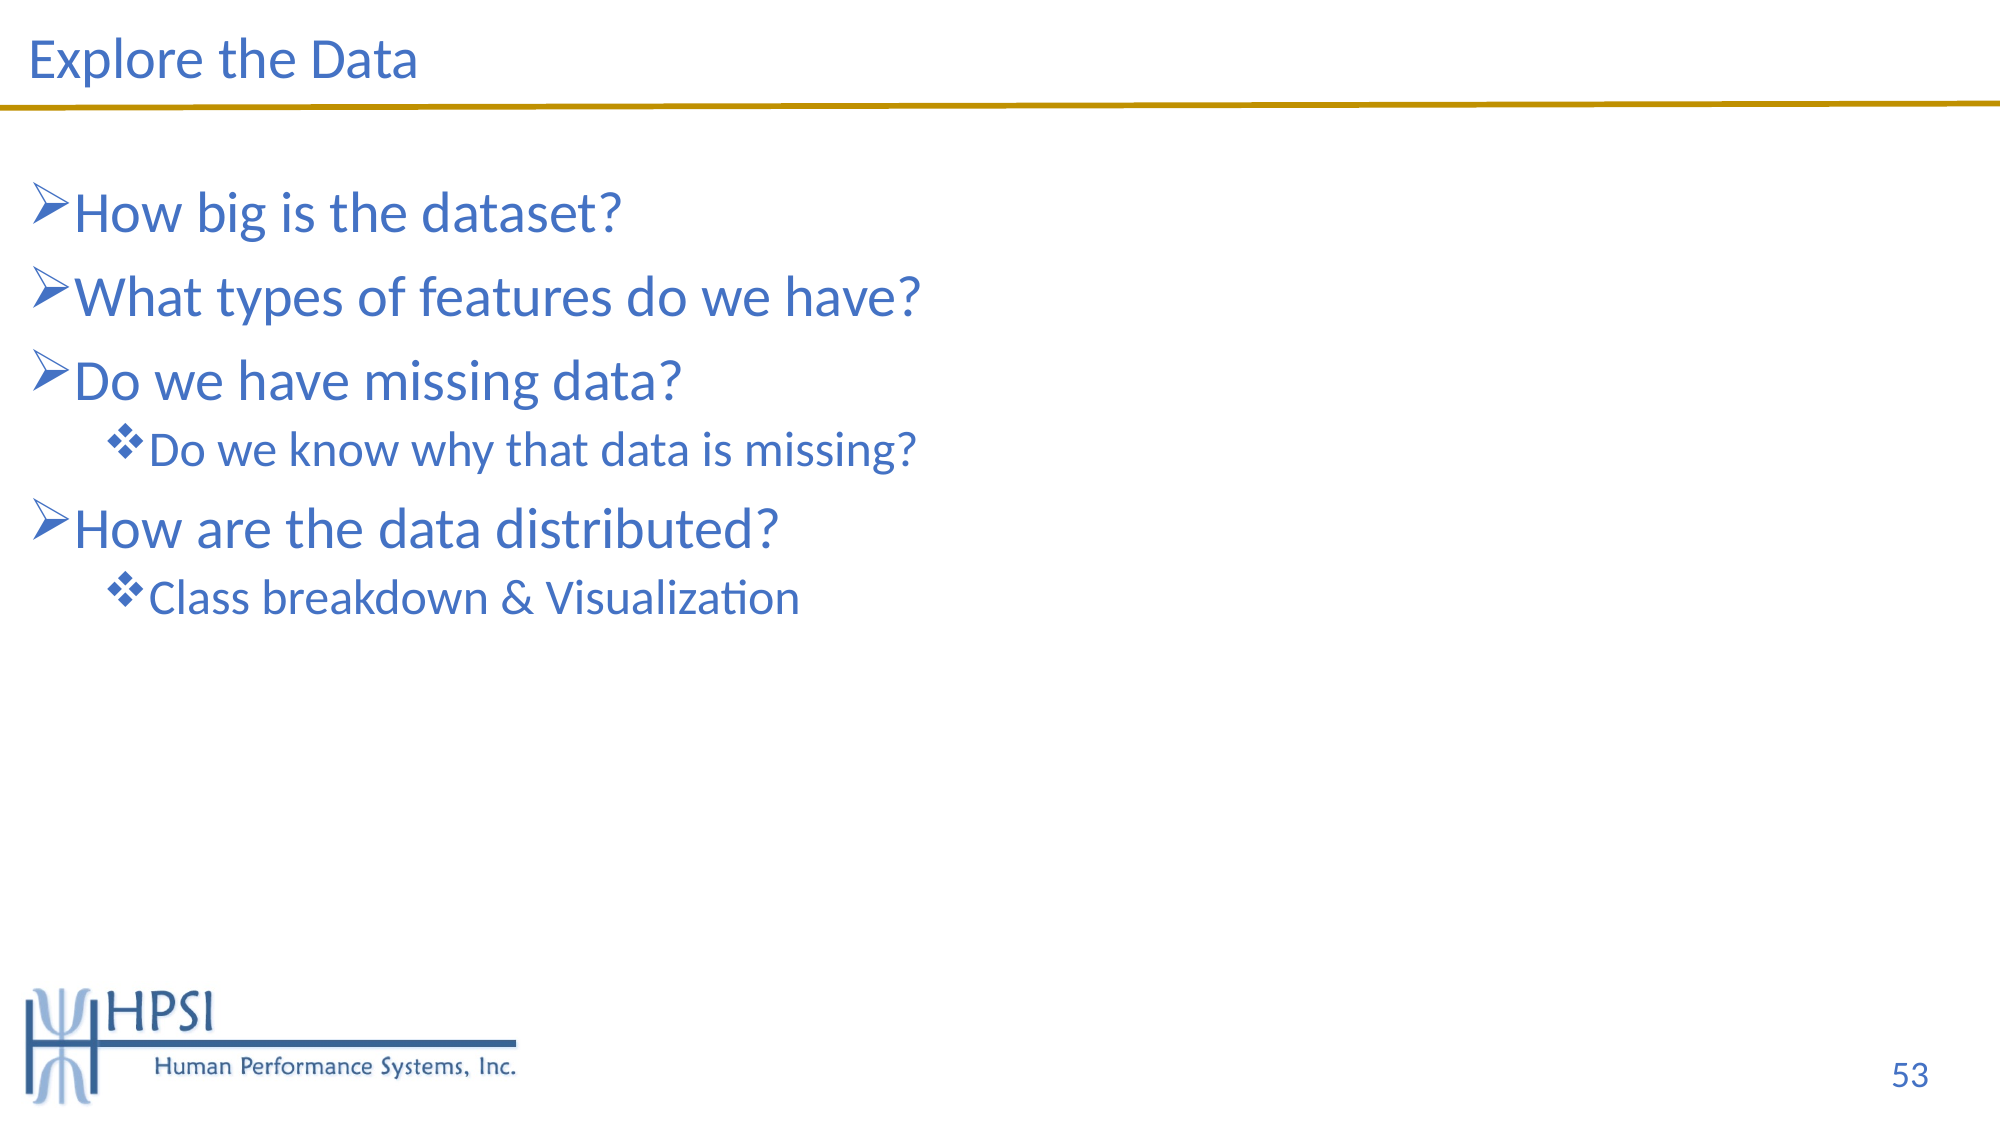

# Explore the Data
How big is the dataset?
What types of features do we have?
Do we have missing data?
Do we know why that data is missing?
How are the data distributed?
Class breakdown & Visualization

53